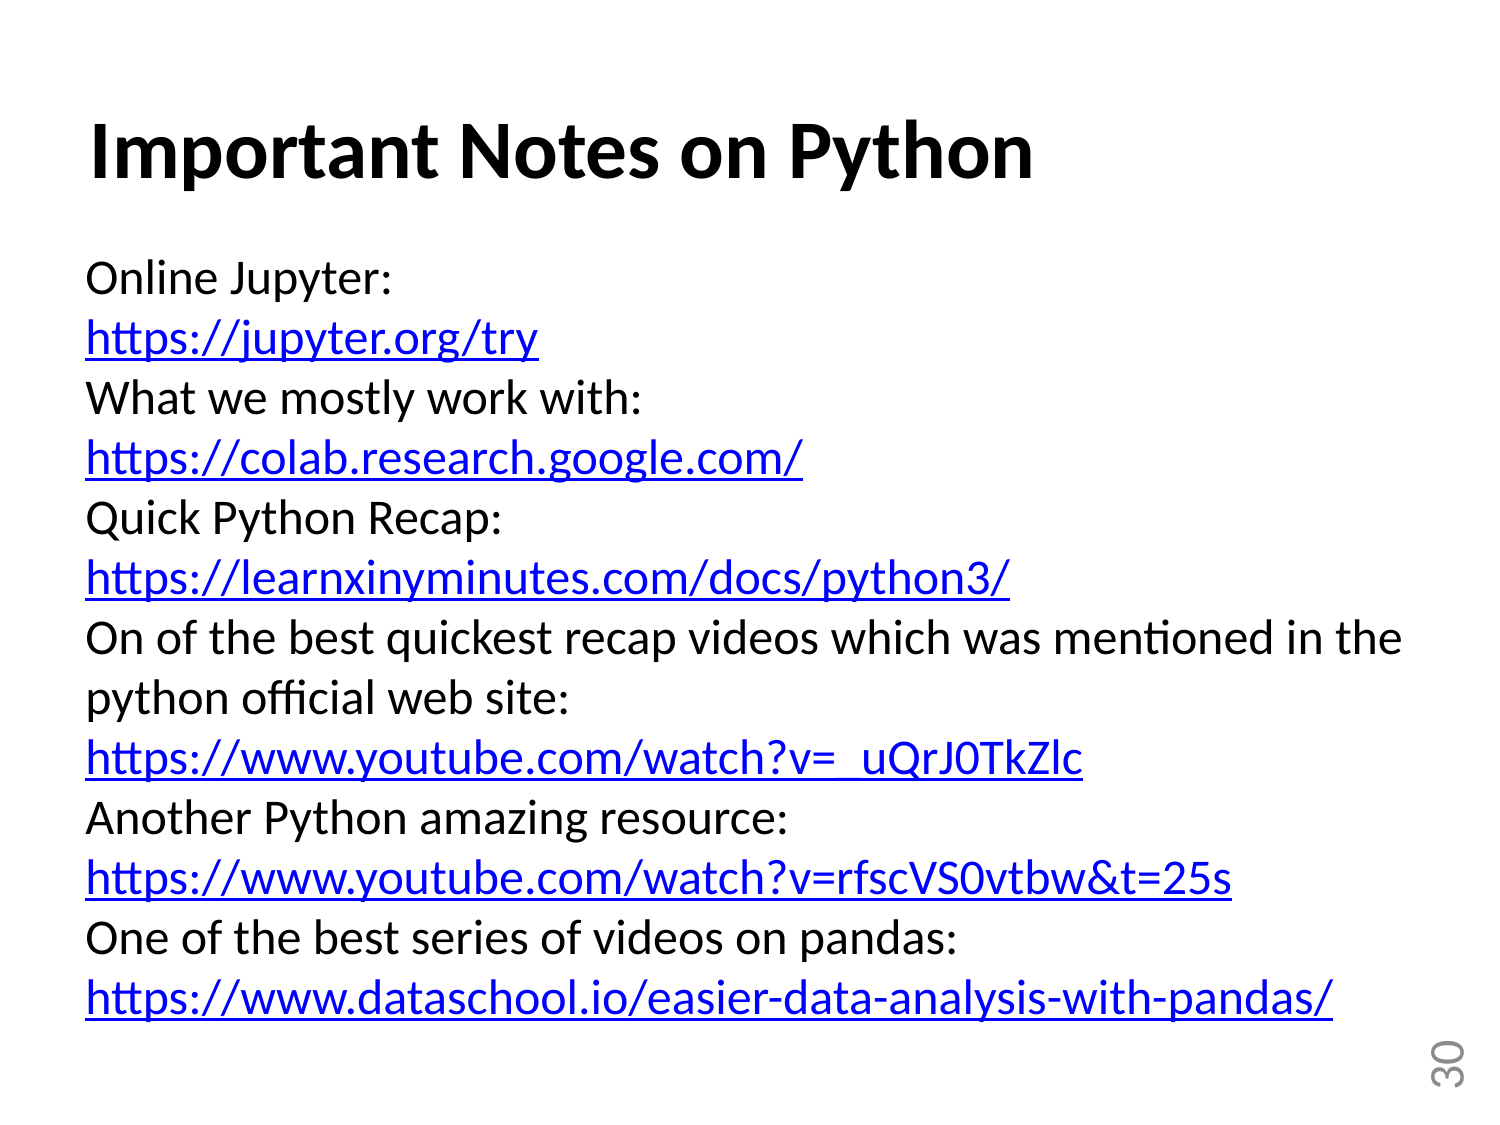

Important Notes on Python
Online Jupyter:
https://jupyter.org/try
What we mostly work with:
https://colab.research.google.com/
Quick Python Recap:
https://learnxinyminutes.com/docs/python3/
On of the best quickest recap videos which was mentioned in the python official web site:
https://www.youtube.com/watch?v=_uQrJ0TkZlc
Another Python amazing resource:
https://www.youtube.com/watch?v=rfscVS0vtbw&t=25s
One of the best series of videos on pandas:
https://www.dataschool.io/easier-data-analysis-with-pandas/

30